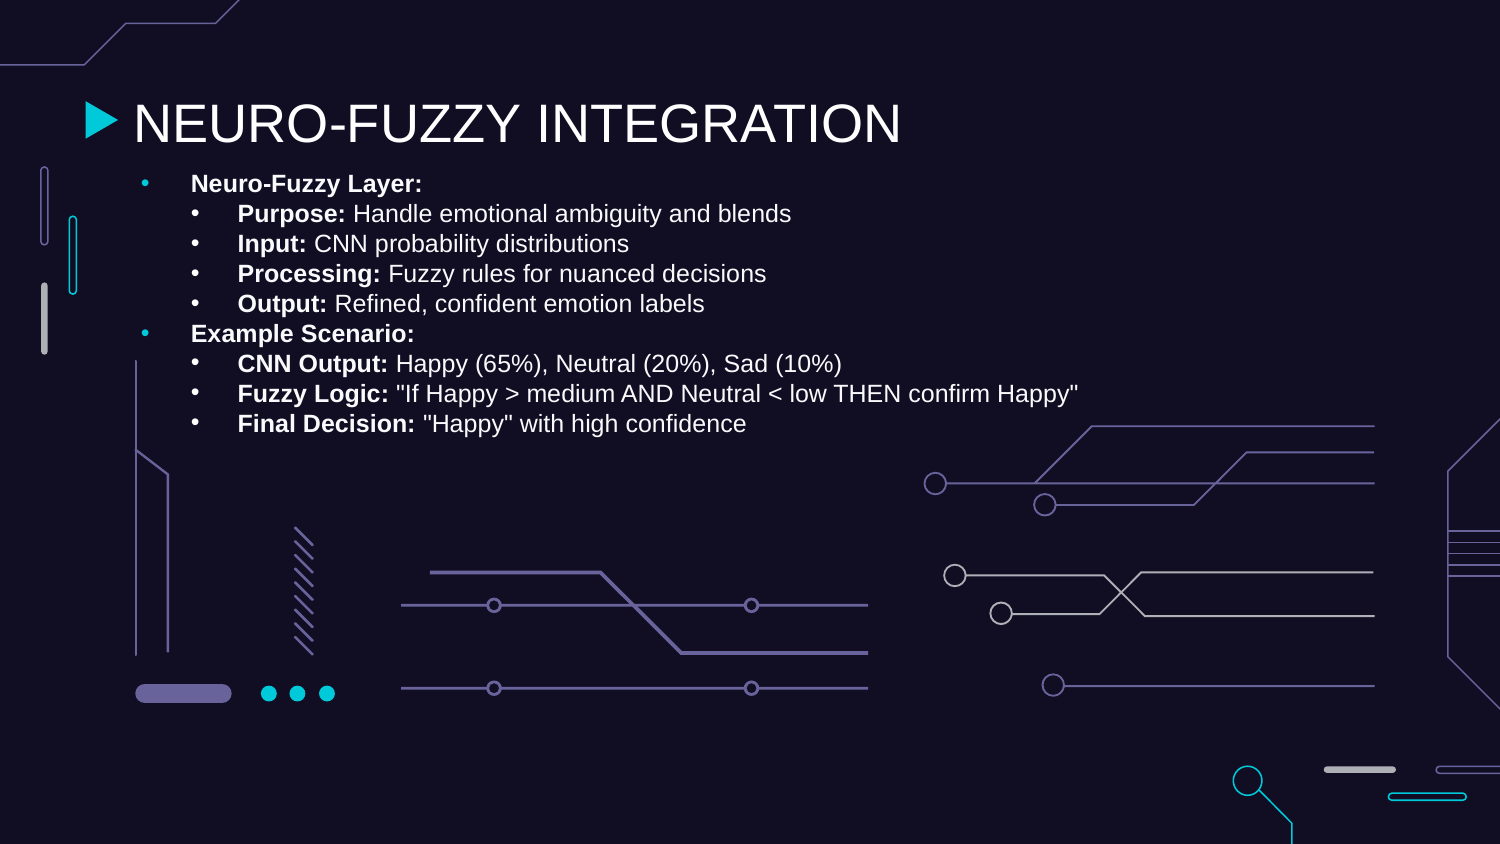

# NEURO-FUZZY INTEGRATION
Neuro-Fuzzy Layer:
Purpose: Handle emotional ambiguity and blends
Input: CNN probability distributions
Processing: Fuzzy rules for nuanced decisions
Output: Refined, confident emotion labels
Example Scenario:
CNN Output: Happy (65%), Neutral (20%), Sad (10%)
Fuzzy Logic: "If Happy > medium AND Neutral < low THEN confirm Happy"
Final Decision: "Happy" with high confidence